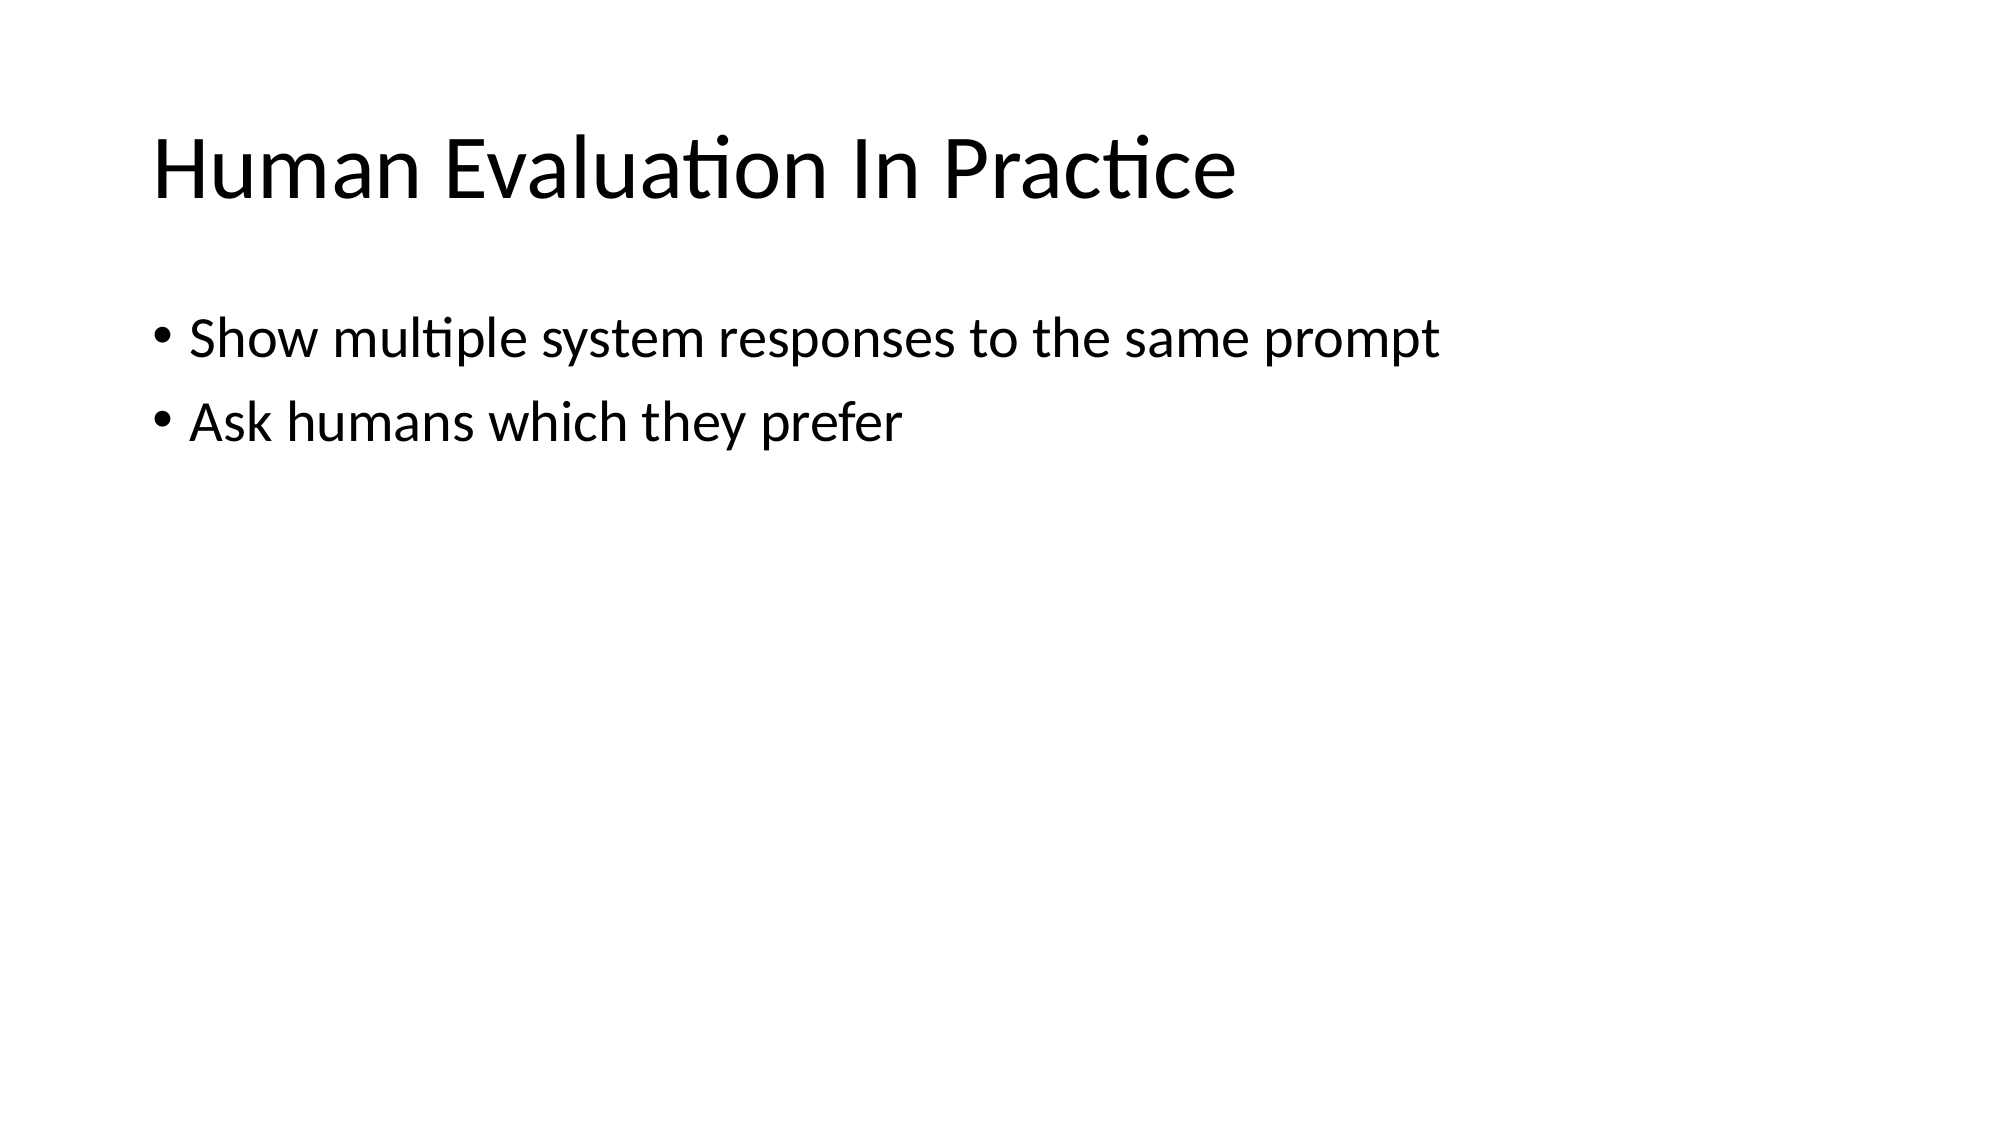

# Human Evaluation In Practice
Show multiple system responses to the same prompt
Ask humans which they prefer